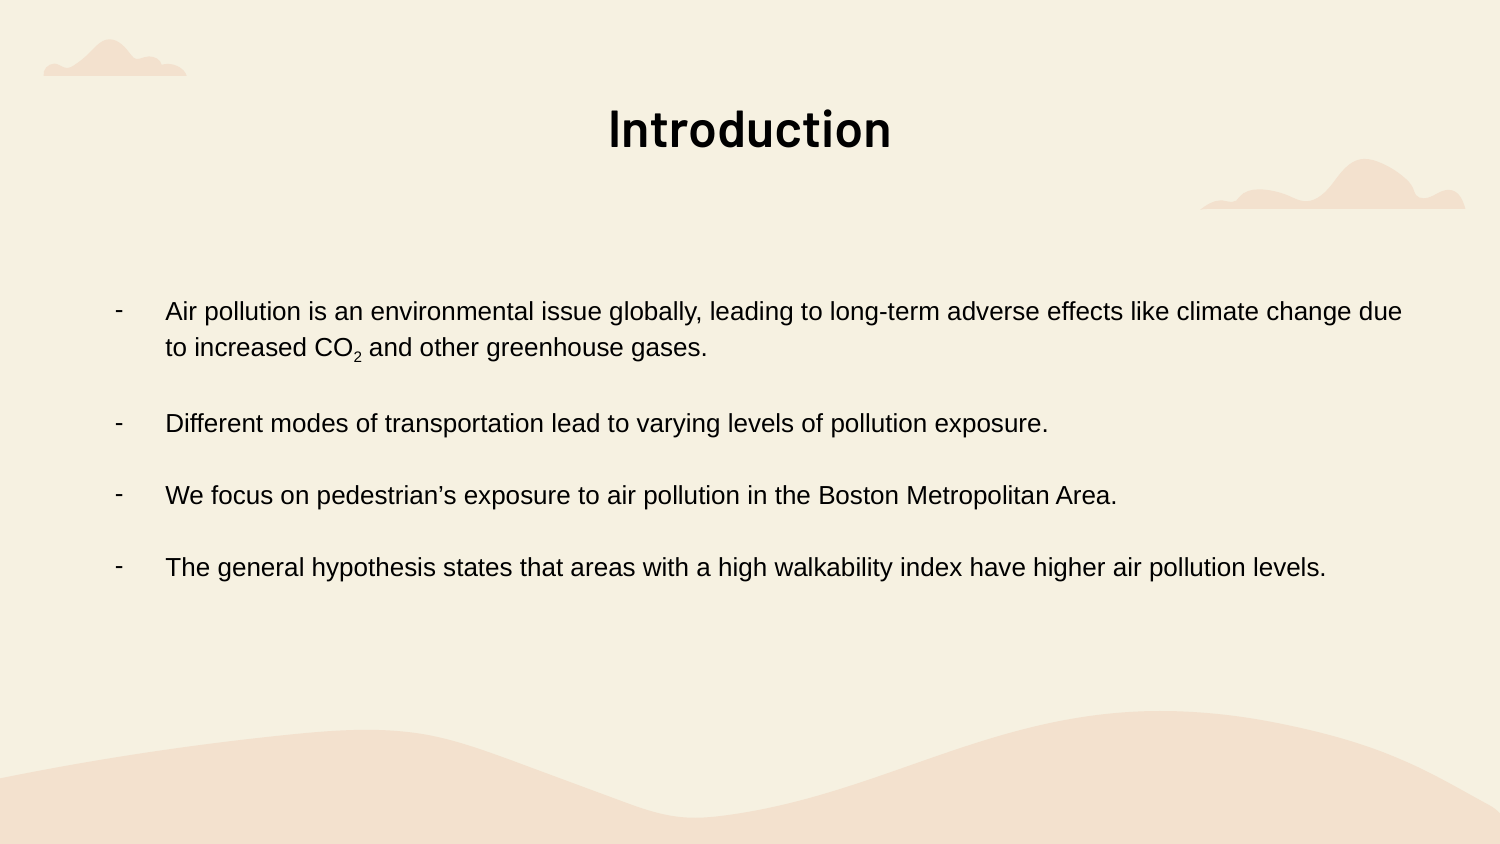

Introduction
Air pollution is an environmental issue globally, leading to long-term adverse effects like climate change due to increased CO2 and other greenhouse gases.

Different modes of transportation lead to varying levels of pollution exposure.

We focus on pedestrian’s exposure to air pollution in the Boston Metropolitan Area.

The general hypothesis states that areas with a high walkability index have higher air pollution levels.